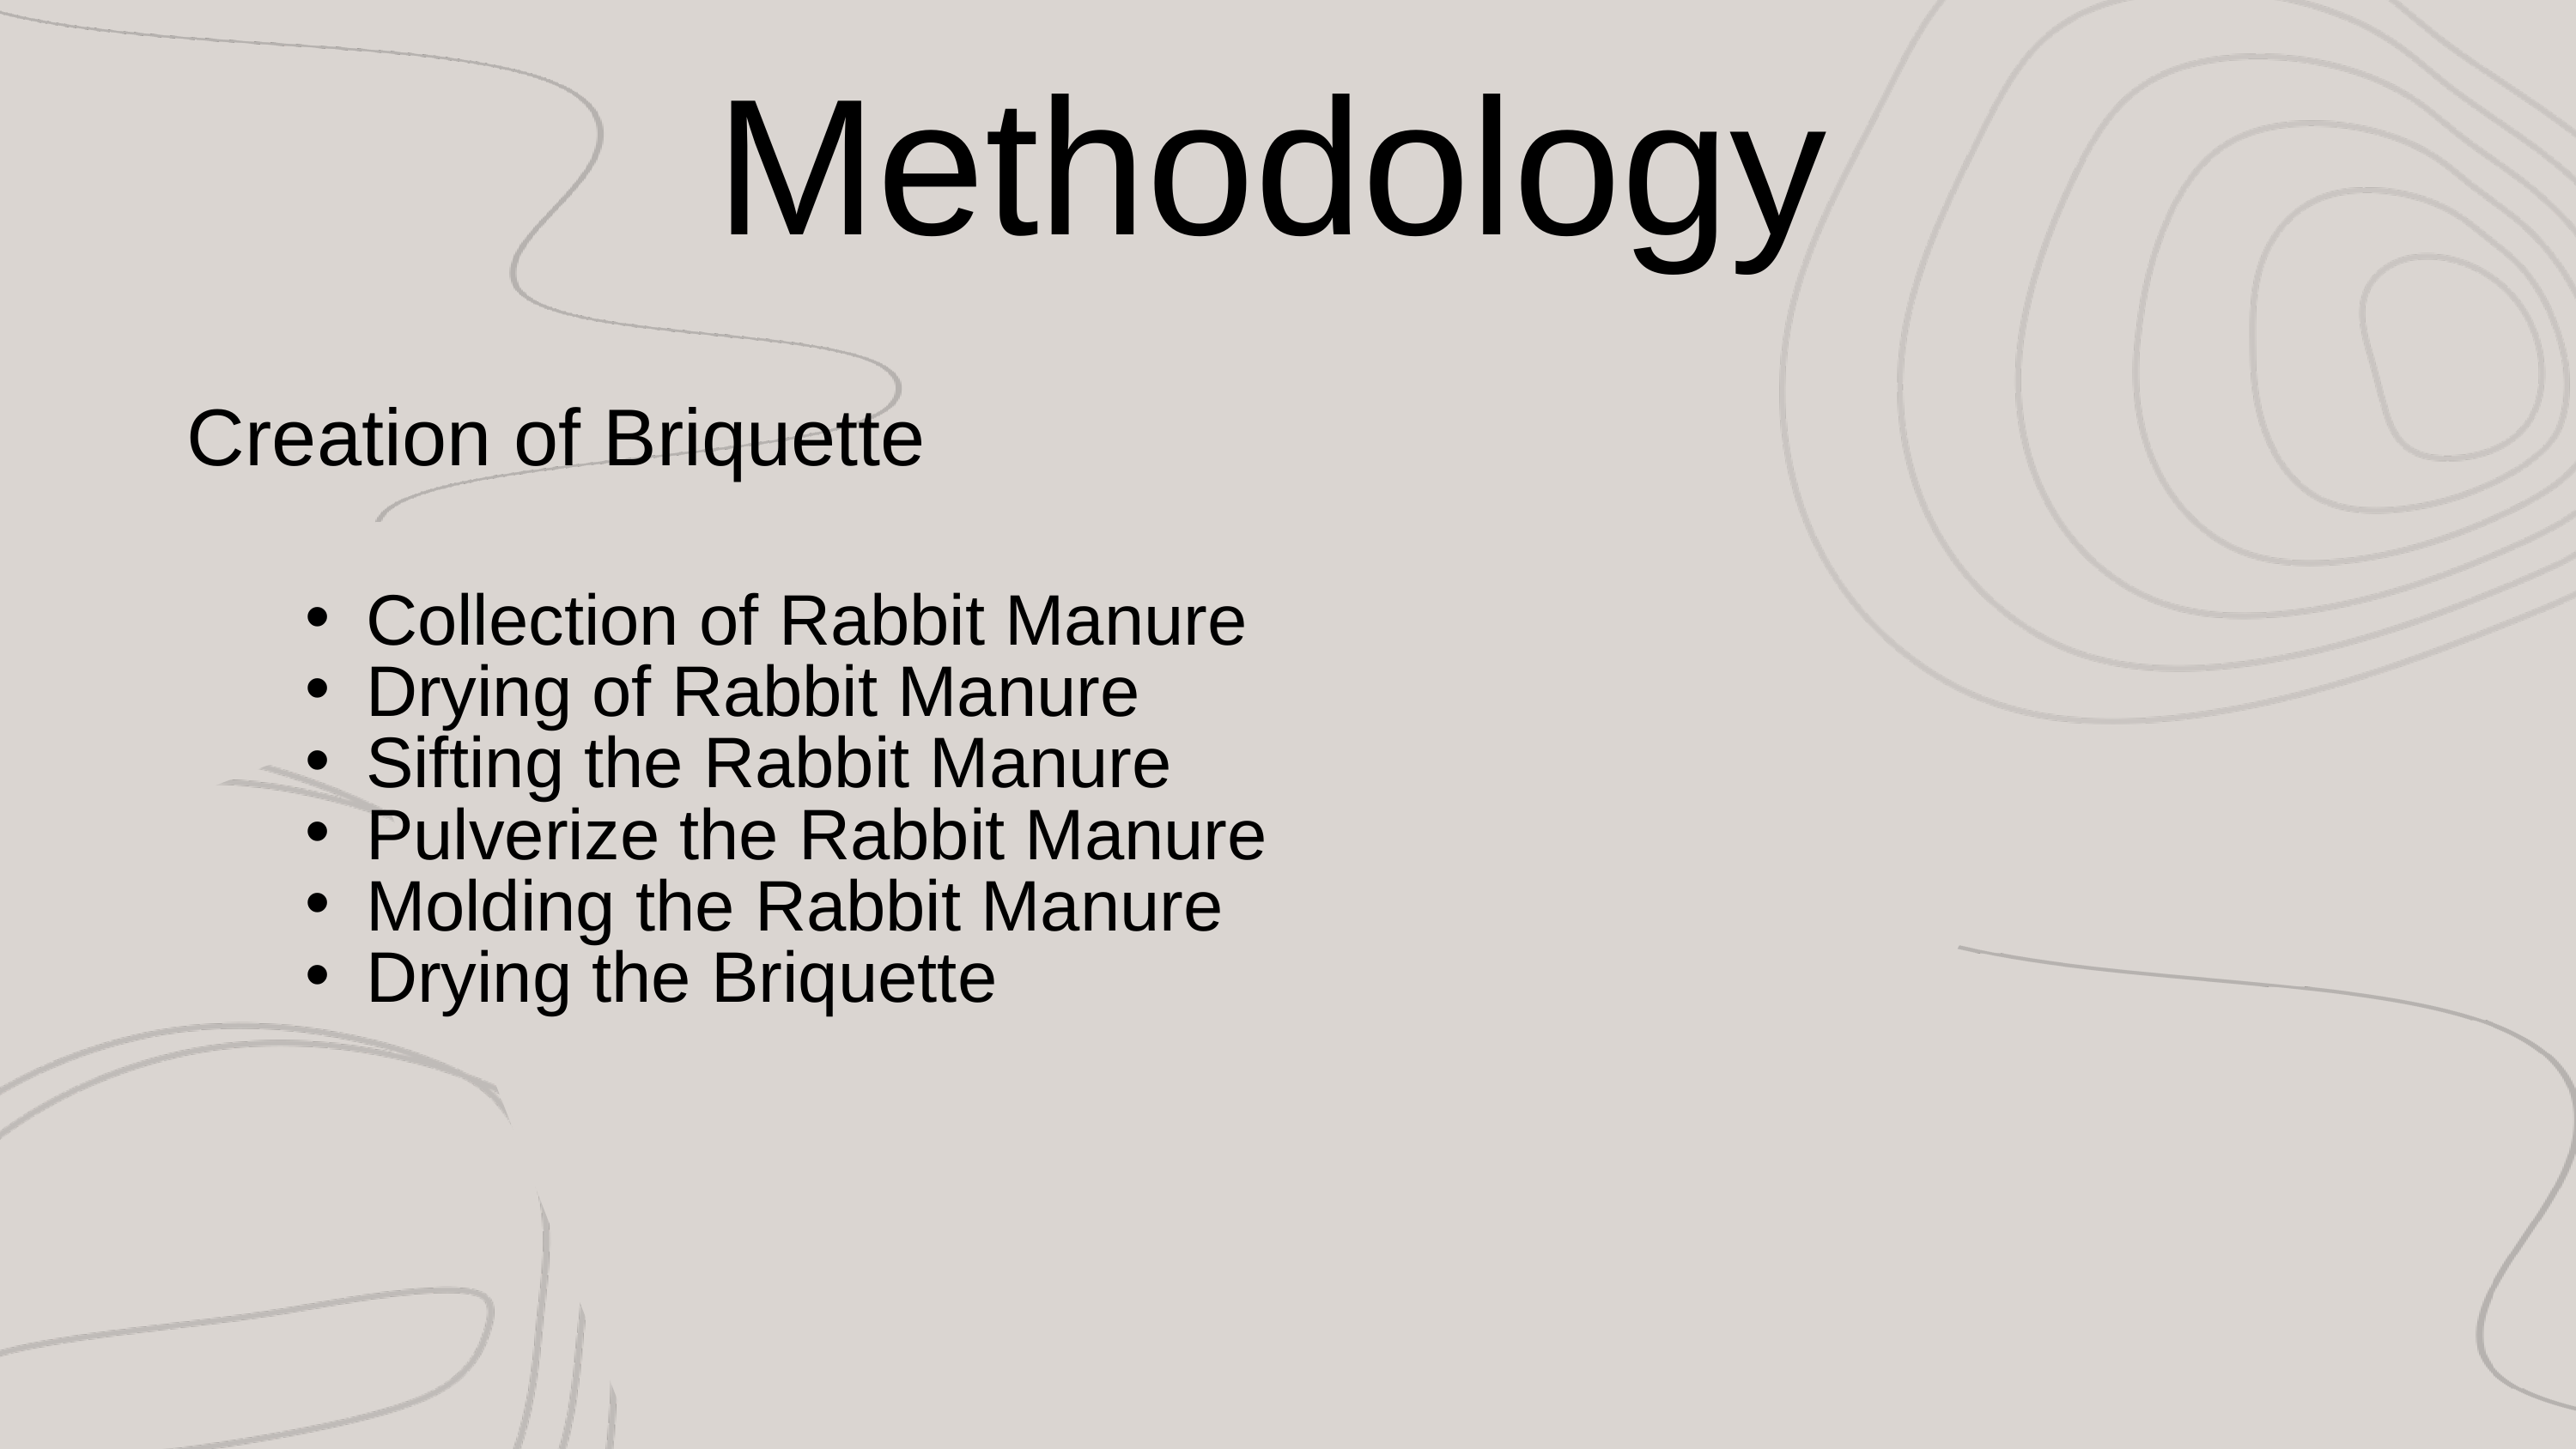

Methodology
Creation of Briquette
Collection of Rabbit Manure
Drying of Rabbit Manure
Sifting the Rabbit Manure
Pulverize the Rabbit Manure
Molding the Rabbit Manure
Drying the Briquette